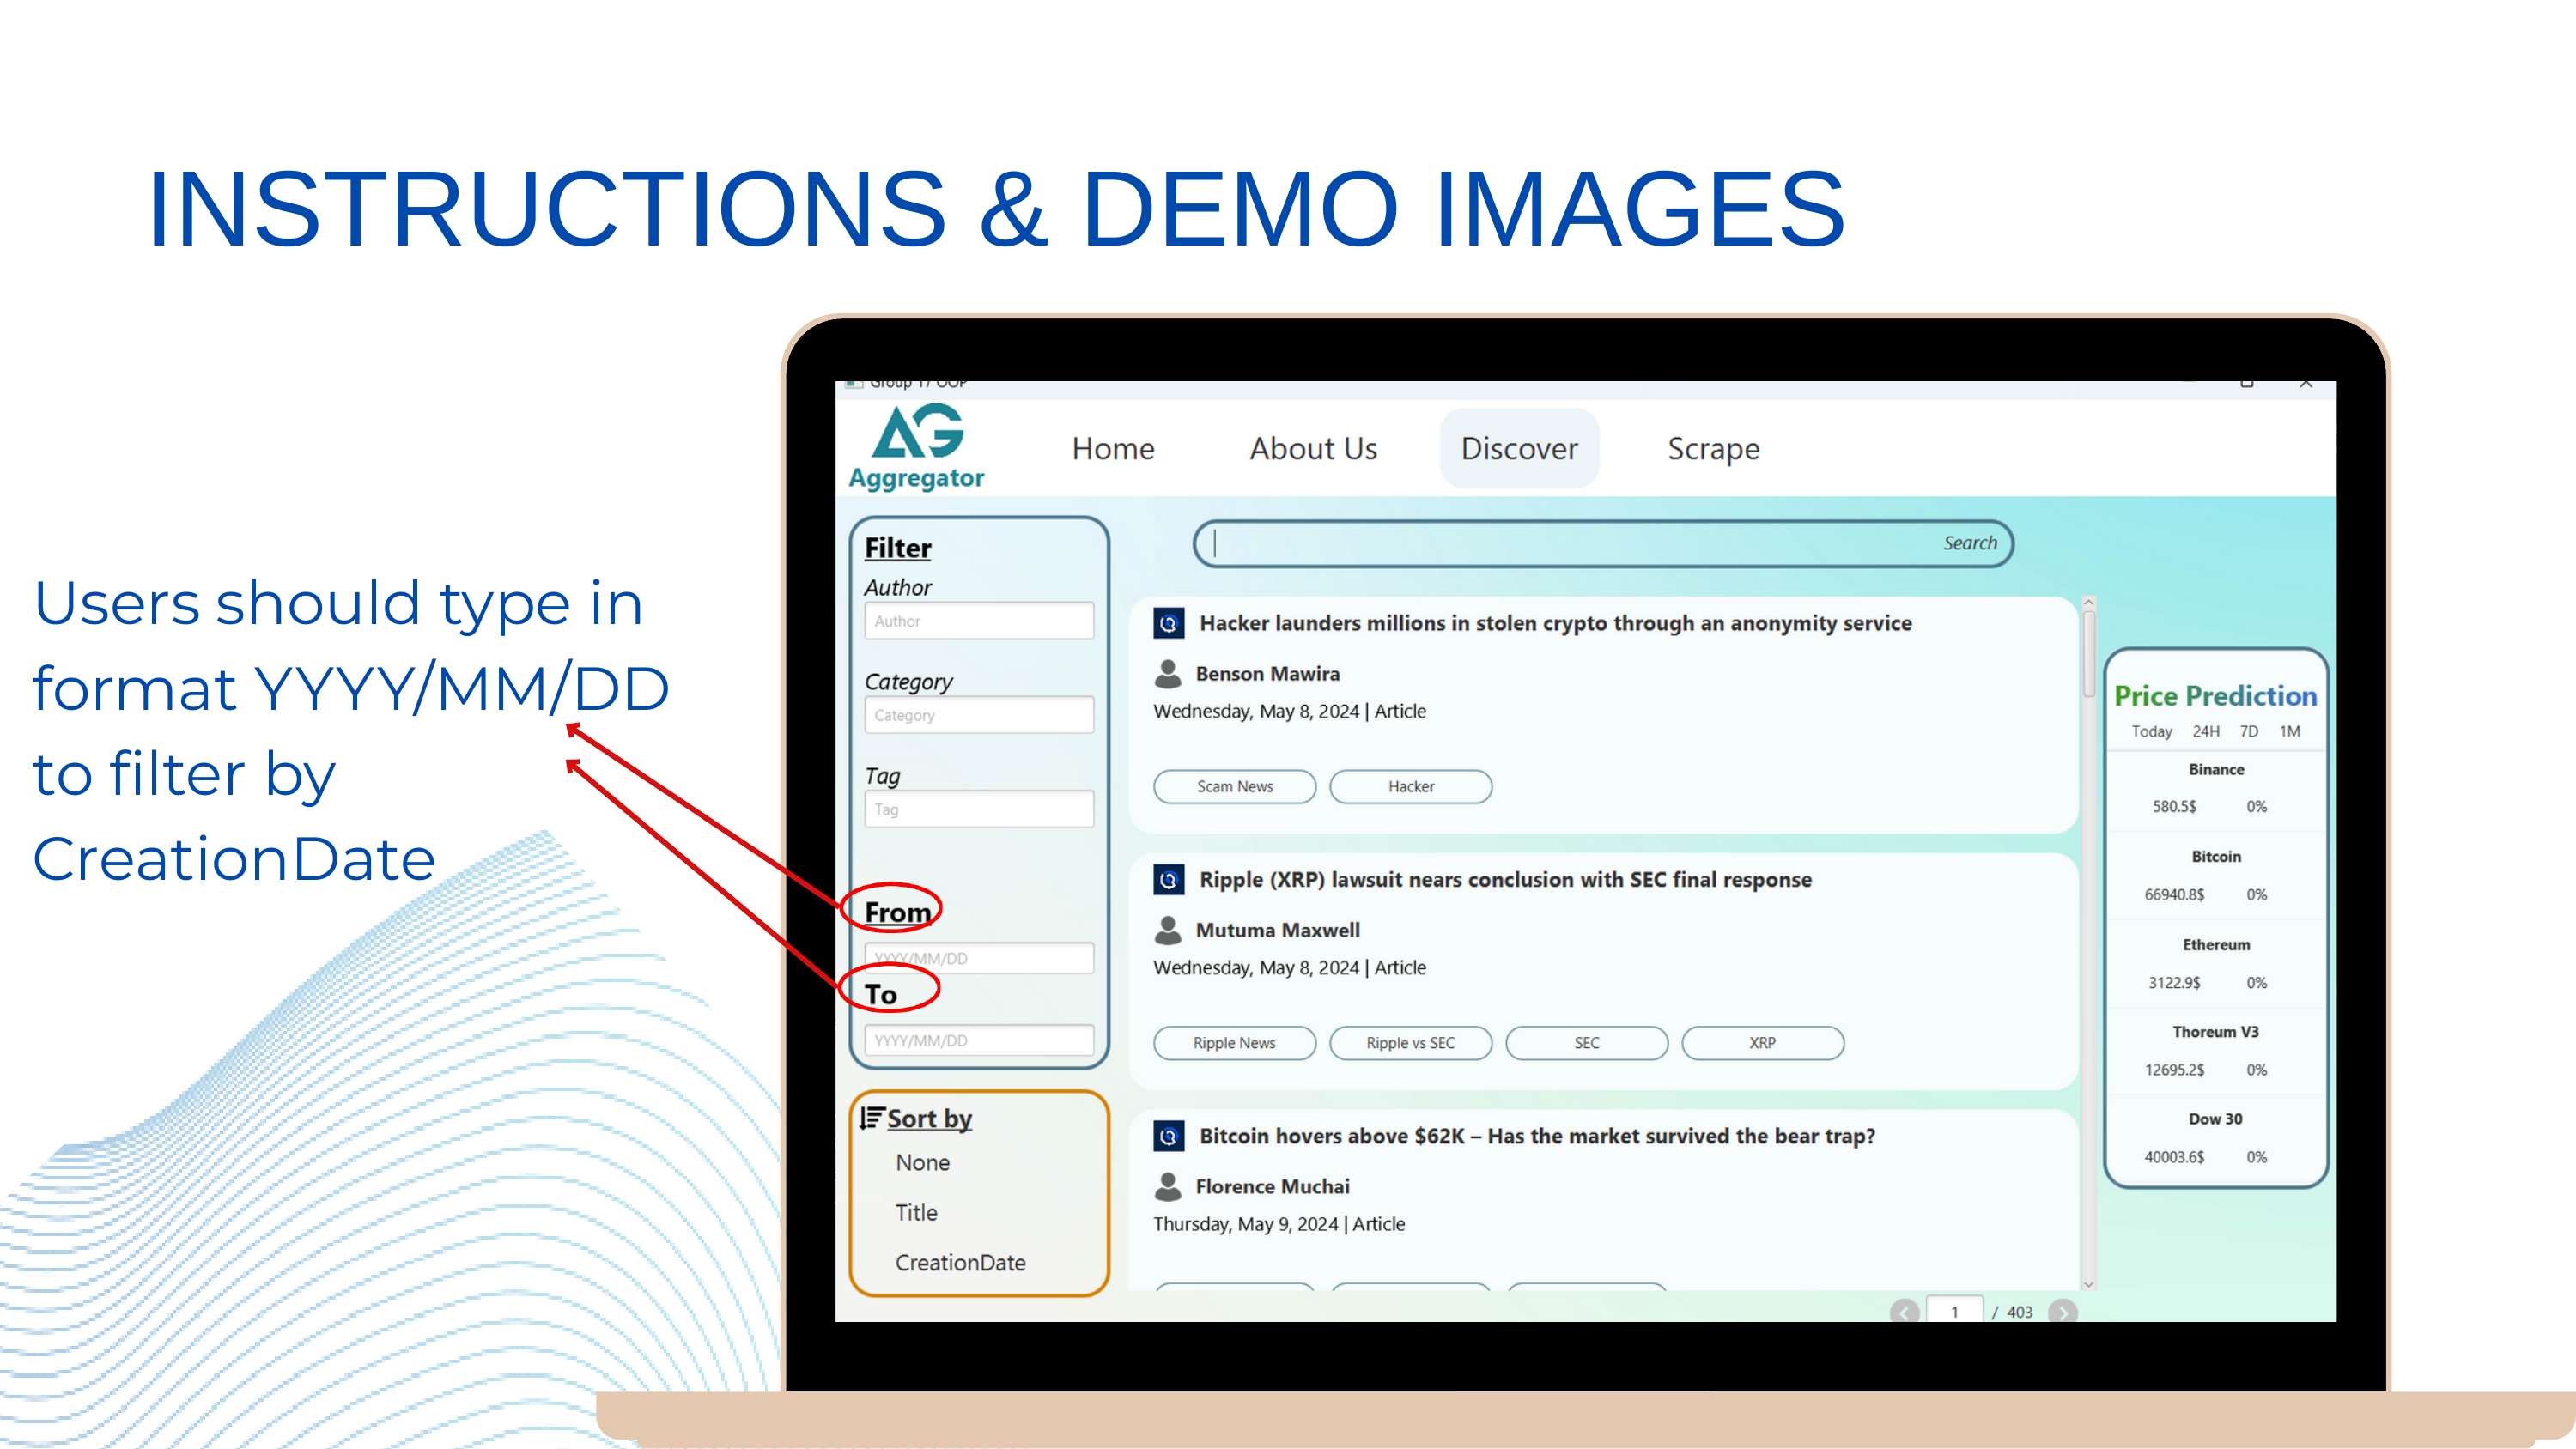

INSTRUCTIONS & DEMO IMAGES

Users should type in format YYYY/MM/DD to filter by CreationDate